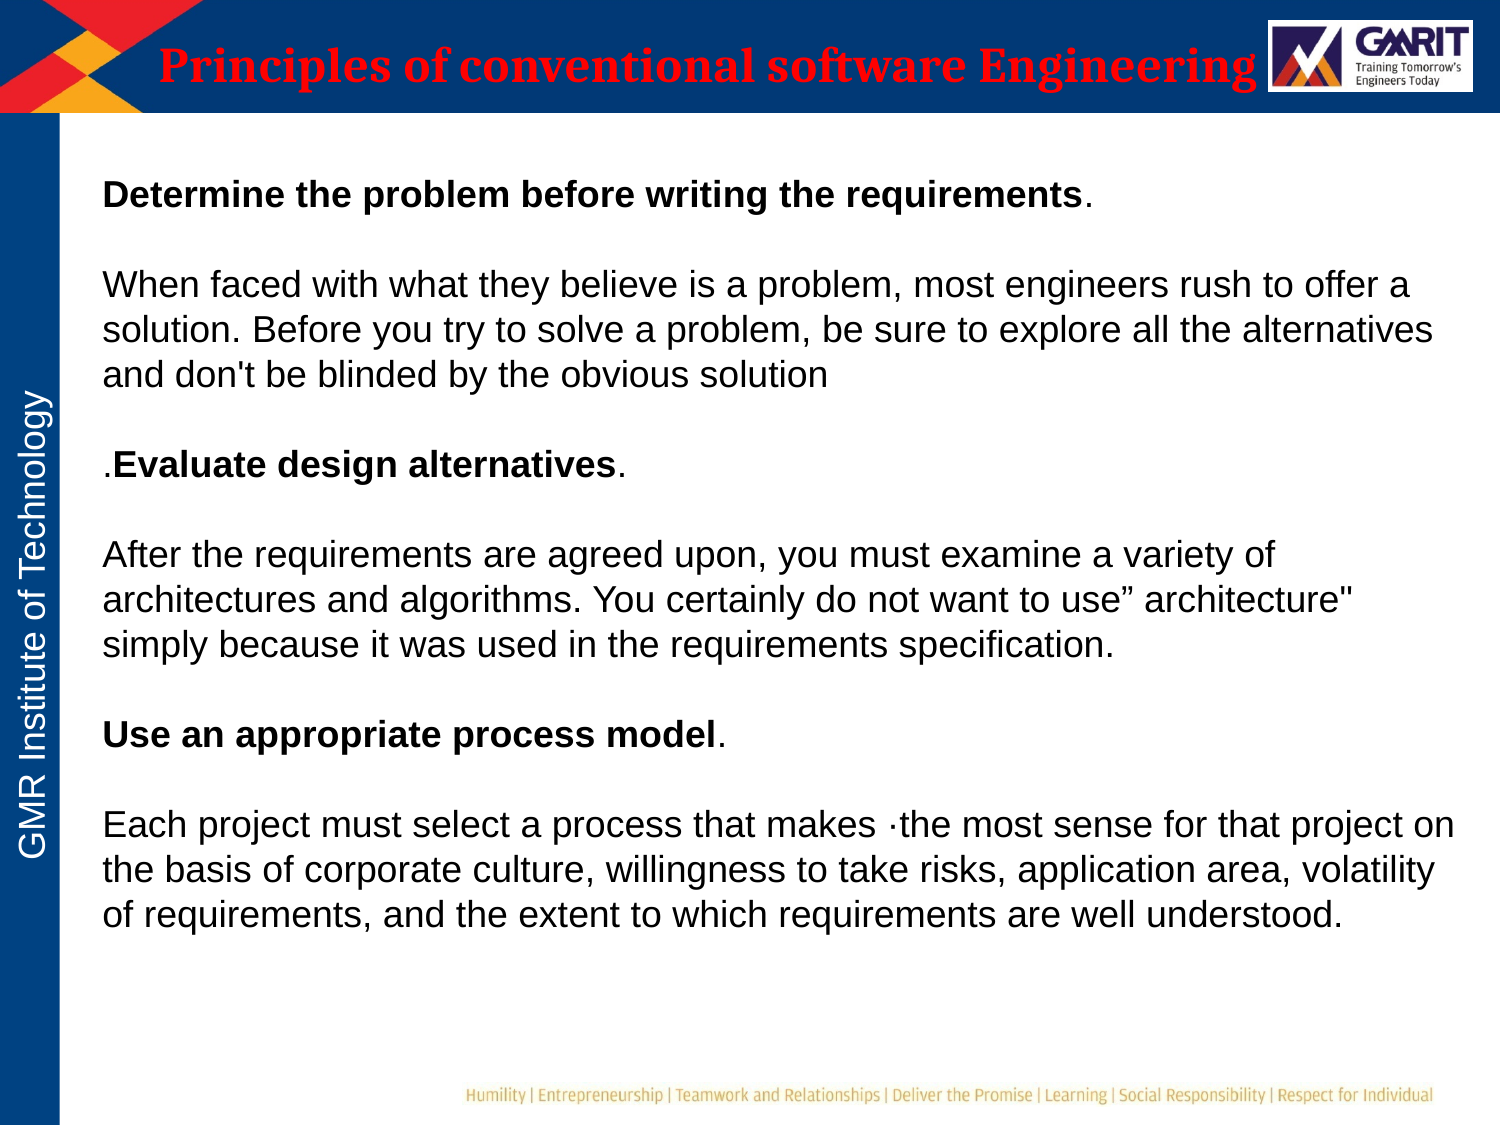

# Principles of conventional software Engineering

Determine the problem before writing the requirements.

When faced with what they believe is a problem, most engineers rush to offer a solution. Before you try to solve a problem, be sure to explore all the alternatives and don't be blinded by the obvious solution

.Evaluate design alternatives.

After the requirements are agreed upon, you must examine a variety of architectures and algorithms. You certainly do not want to use” architecture" simply because it was used in the requirements specification.
Use an appropriate process model.

Each project must select a process that makes ·the most sense for that project on the basis of corporate culture, willingness to take risks, application area, volatility of requirements, and the extent to which requirements are well understood.